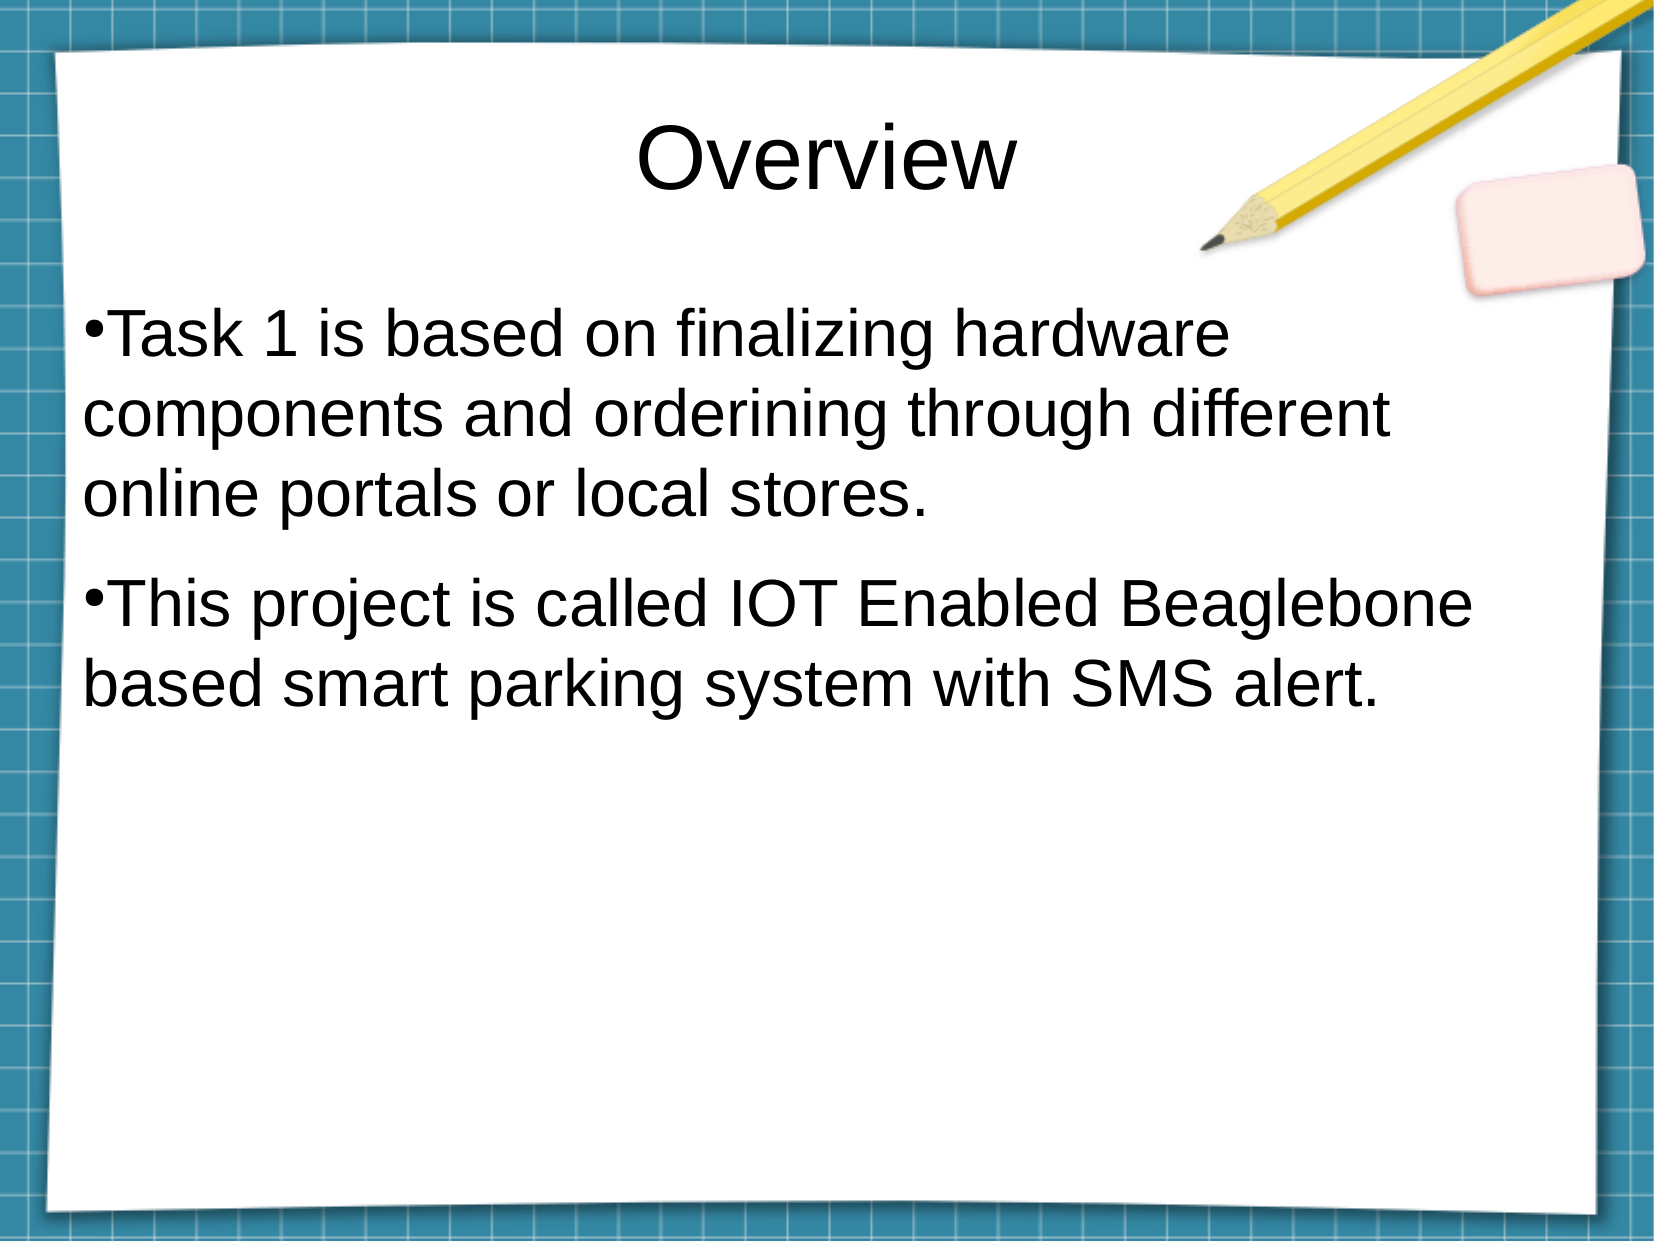

Overview
Task 1 is based on finalizing hardware components and orderining through different online portals or local stores.
This project is called IOT Enabled Beaglebone based smart parking system with SMS alert.